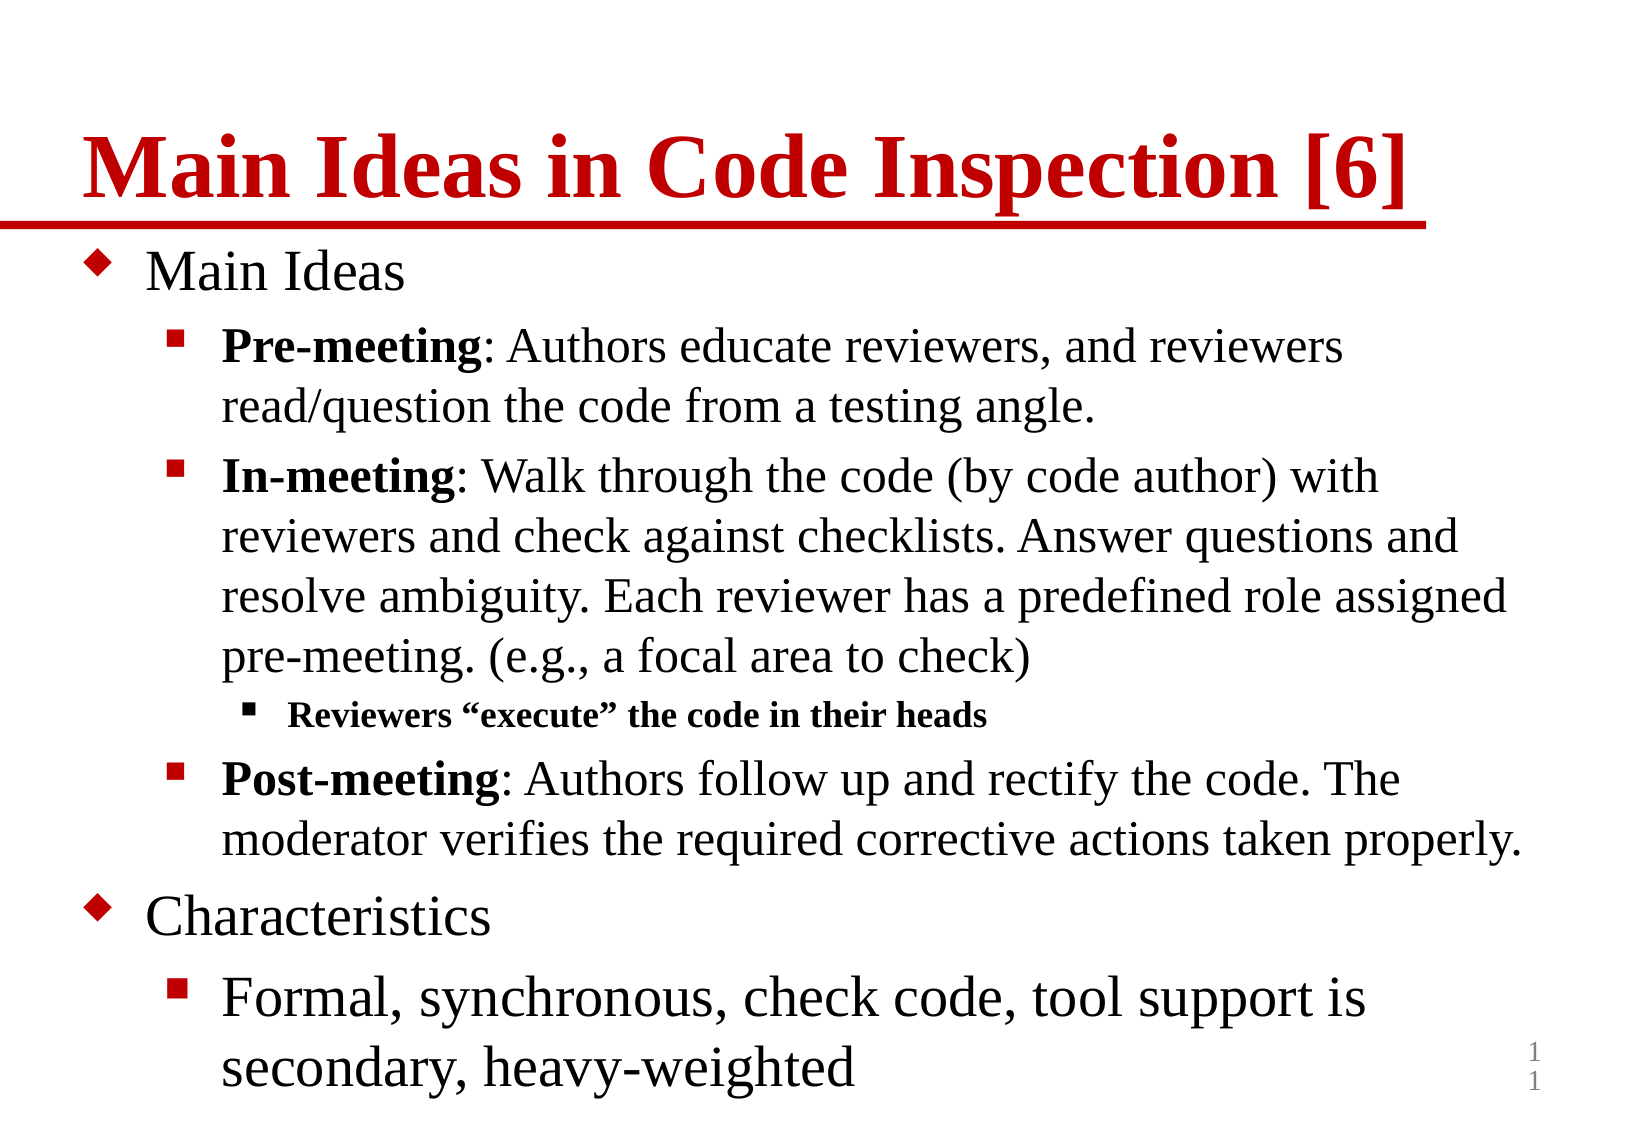

# Main Ideas in Code Inspection [6]
Main Ideas
Pre-meeting: Authors educate reviewers, and reviewers read/question the code from a testing angle.
In-meeting: Walk through the code (by code author) with reviewers and check against checklists. Answer questions and resolve ambiguity. Each reviewer has a predefined role assigned pre-meeting. (e.g., a focal area to check)
Reviewers “execute” the code in their heads
Post-meeting: Authors follow up and rectify the code. The moderator verifies the required corrective actions taken properly.
Characteristics
Formal, synchronous, check code, tool support is secondary, heavy-weighted

11